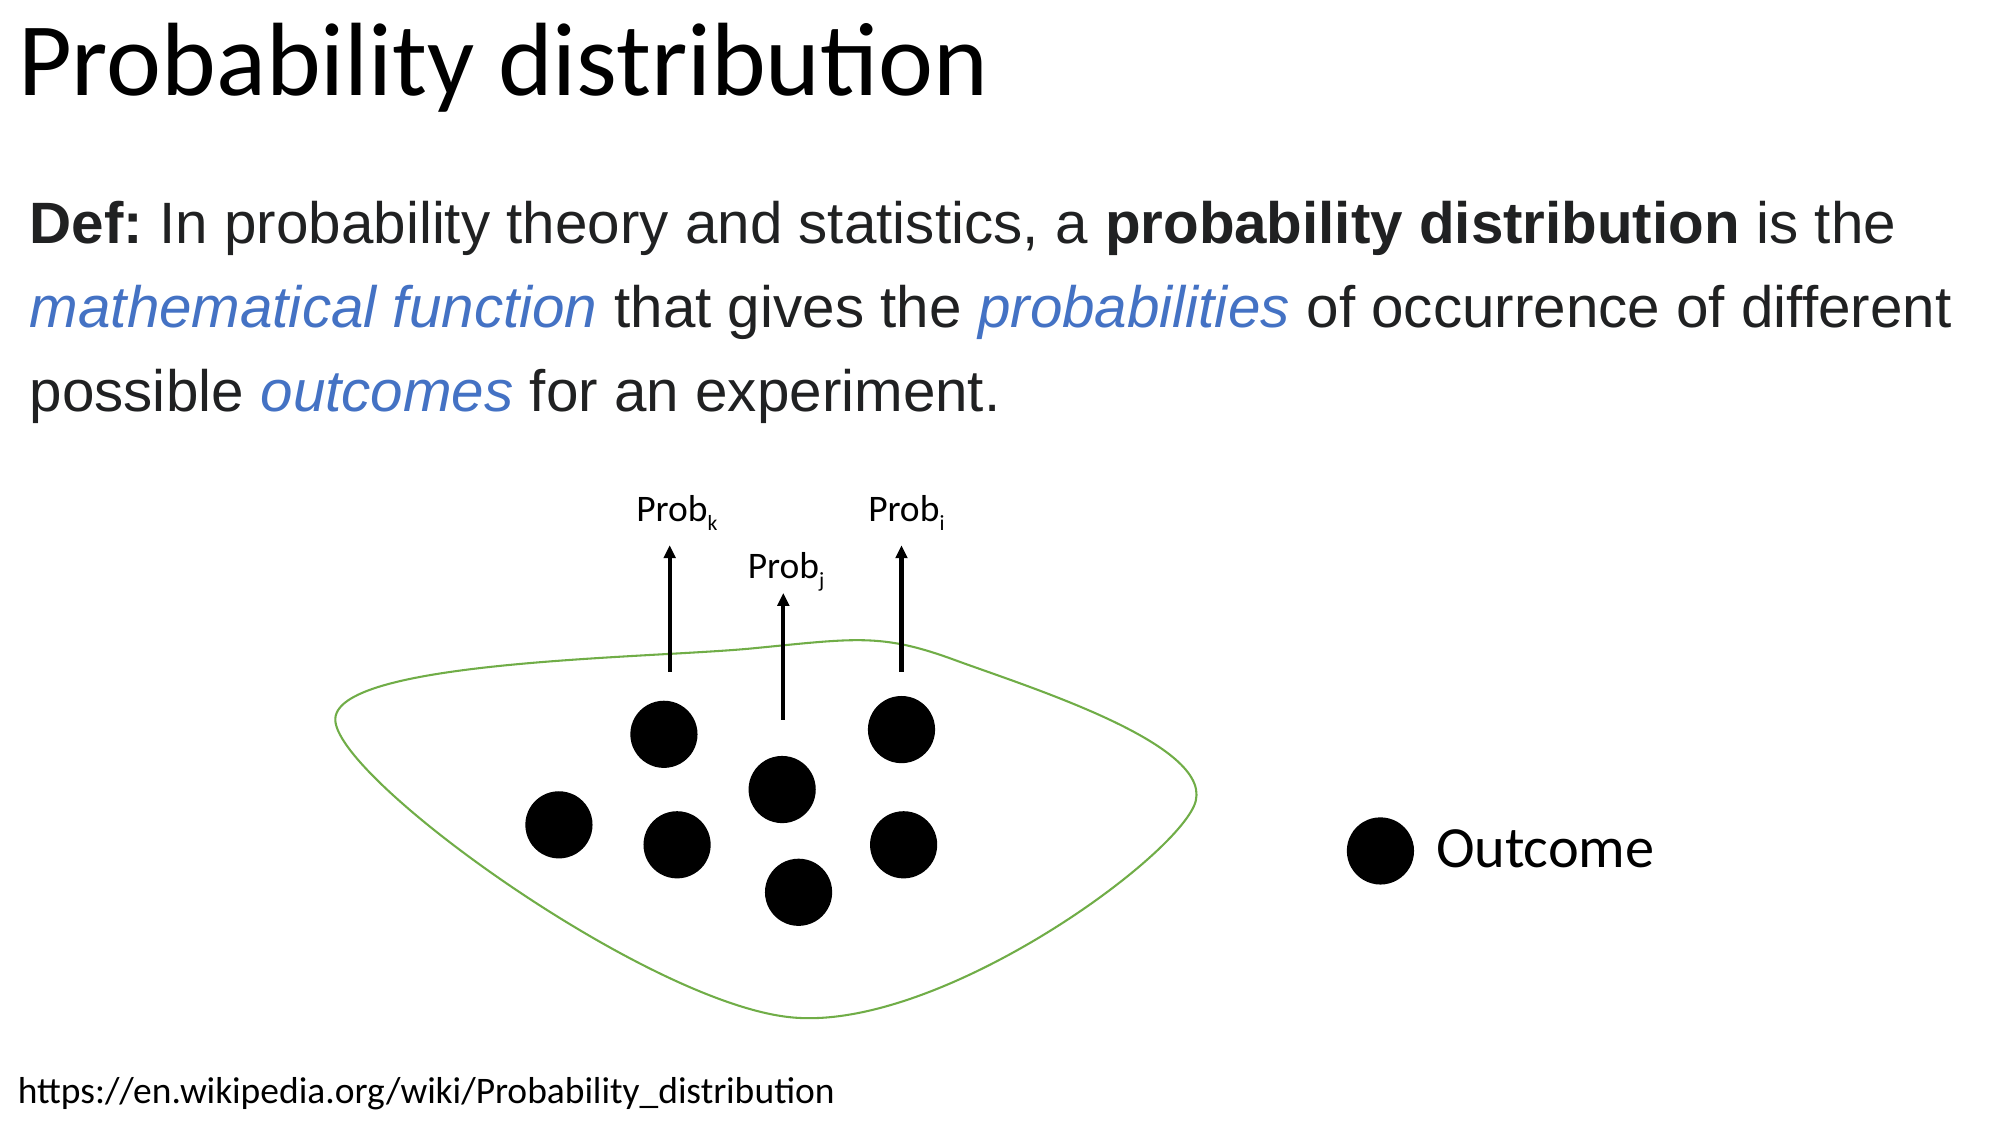

Probability distribution
Def: In probability theory and statistics, a probability distribution is the mathematical function that gives the probabilities of occurrence of different possible outcomes for an experiment.
Probk
Probi
Probj

Outcome

https://en.wikipedia.org/wiki/Probability_distribution